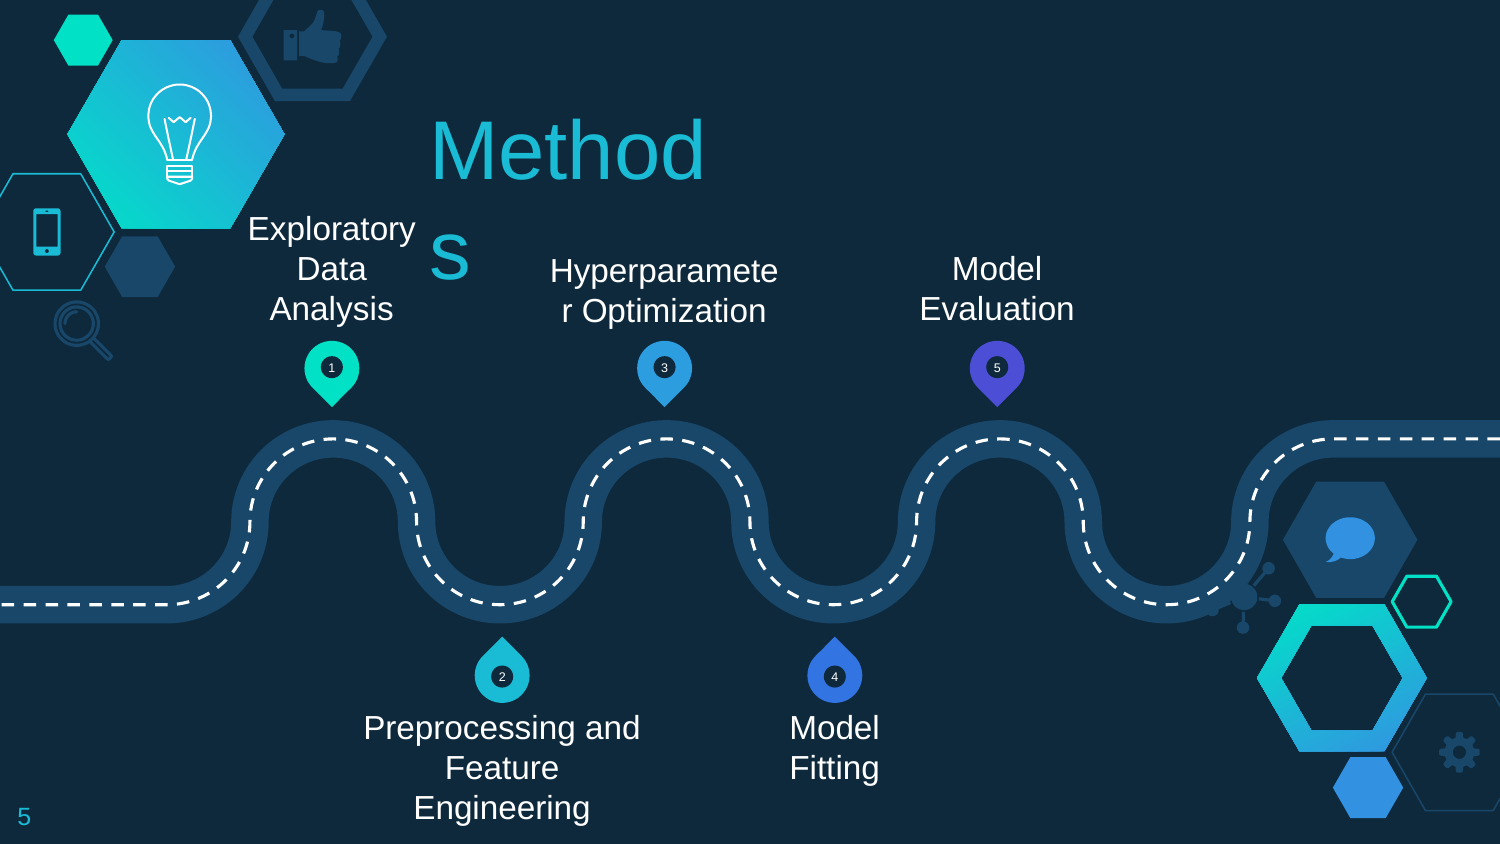

# Methods
Exploratory Data Analysis
Hyperparameter Optimization
Model Evaluation

1

3

5

2

4
Preprocessing and Feature Engineering
Model Fitting
5